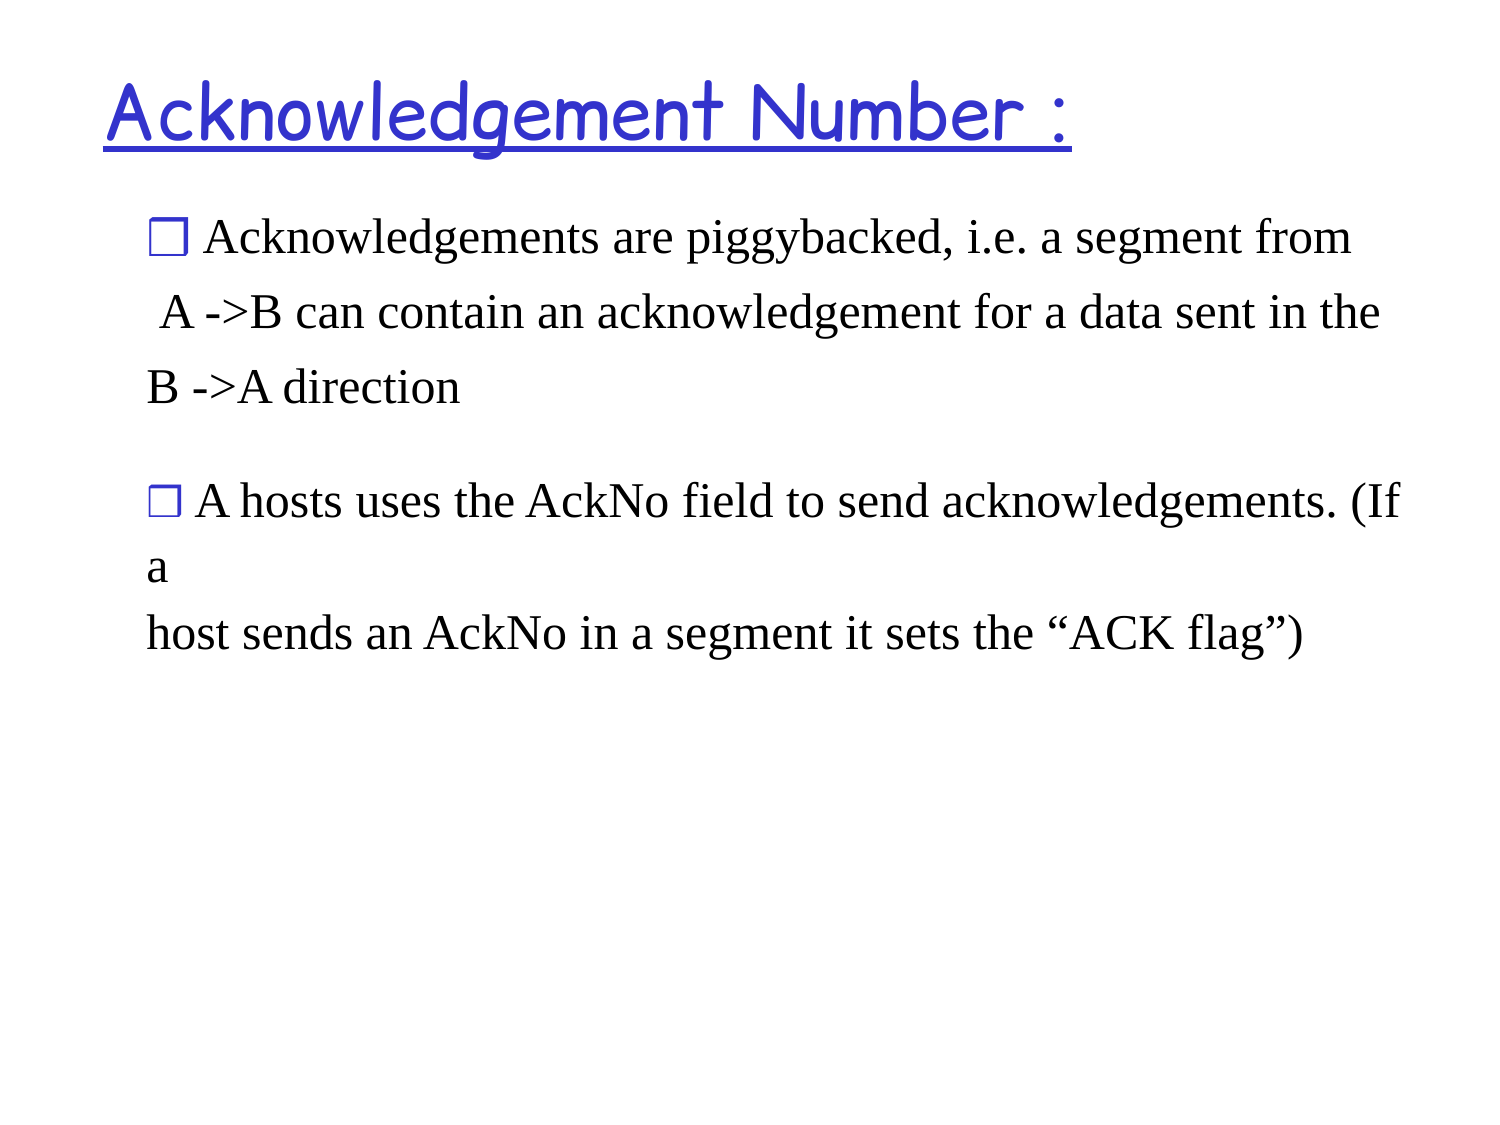

Acknowledgement Number :
Acknowledgements are piggybacked, i.e. a segment from
 A ->B can contain an acknowledgement for a data sent in the
B ->A direction
❒ A hosts uses the AckNo field to send acknowledgements. (If a
host sends an AckNo in a segment it sets the “ACK flag”)